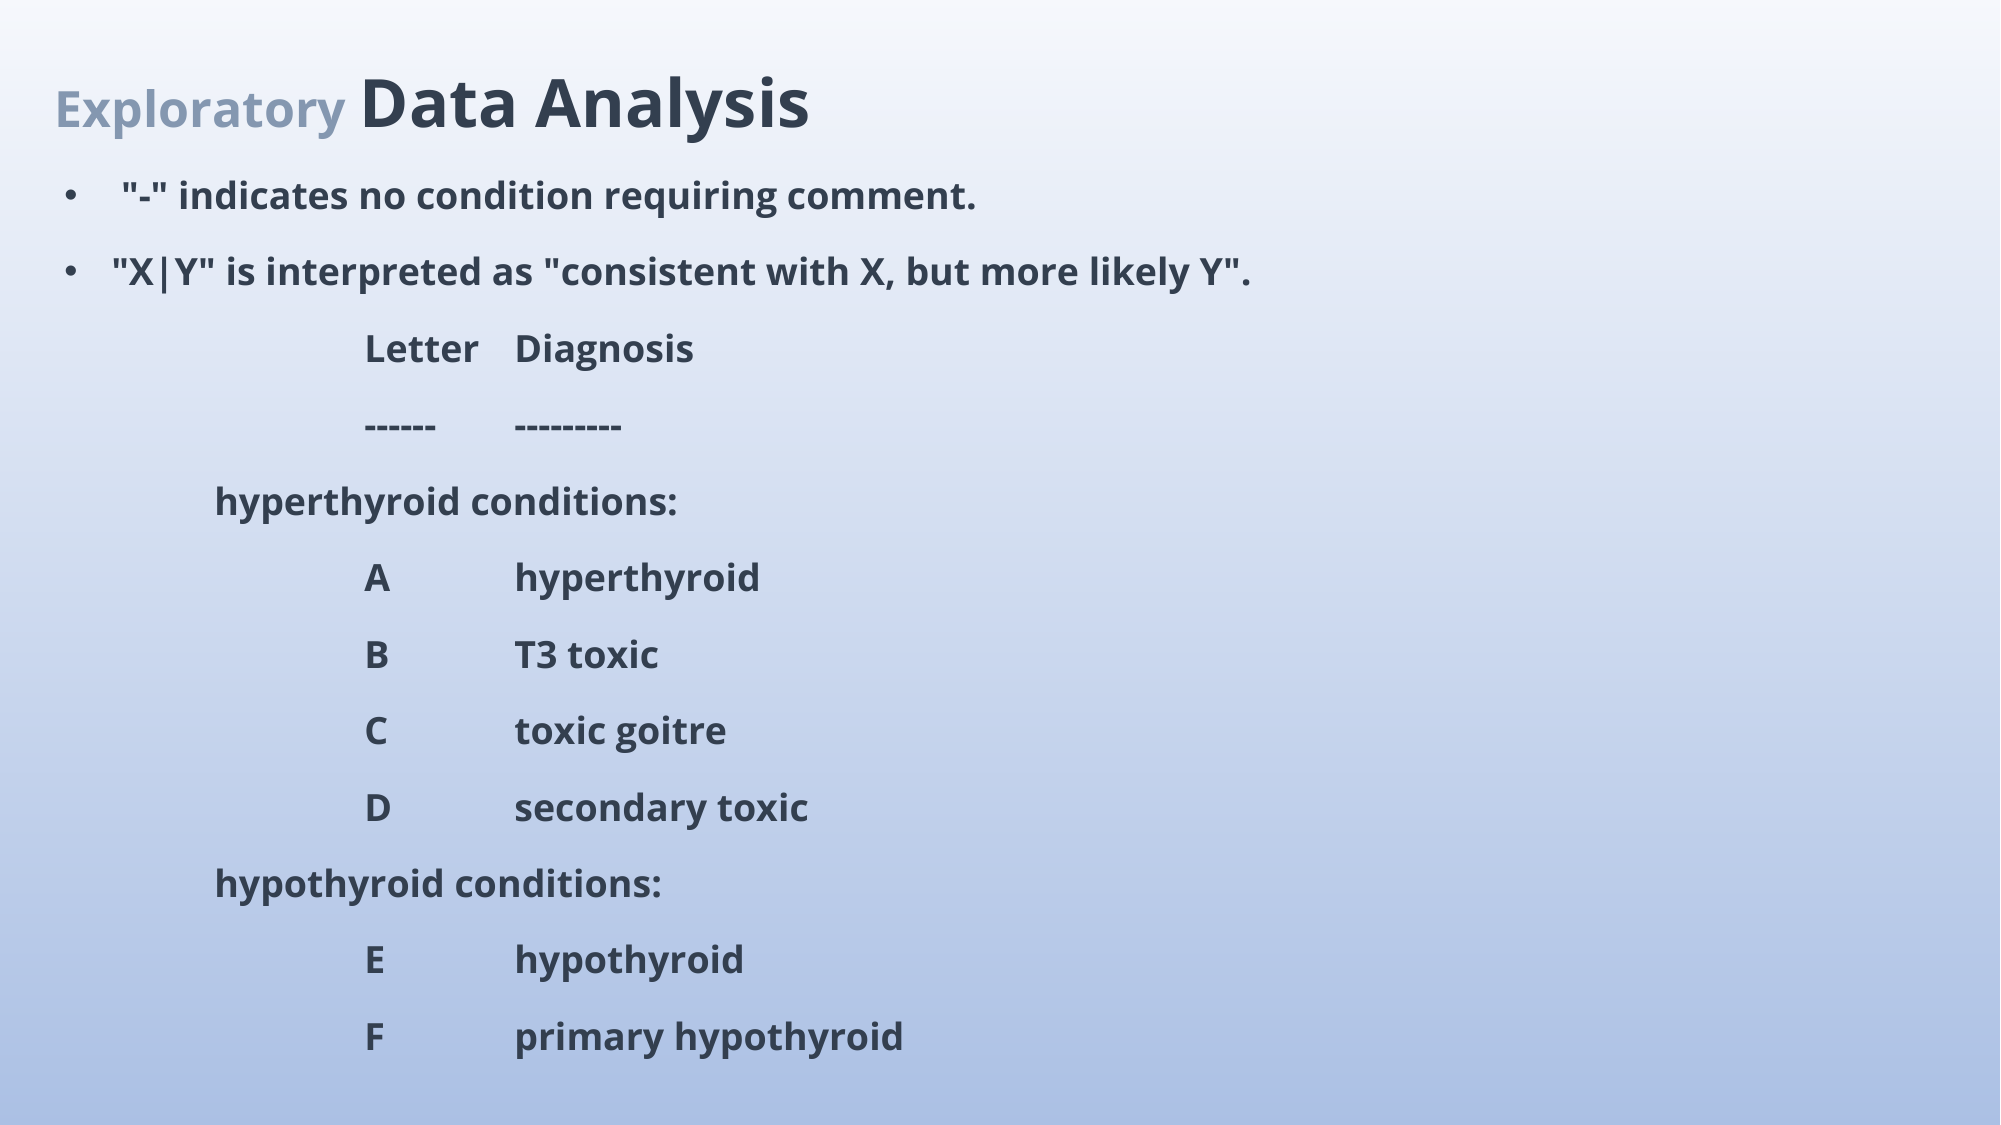

"-" indicates no condition requiring comment.
"X|Y" is interpreted as "consistent with X, but more likely Y".
		Letter	Diagnosis
		------	---------
	hyperthyroid conditions:
		A	hyperthyroid
		B	T3 toxic
		C	toxic goitre
		D	secondary toxic
	hypothyroid conditions:
		E	hypothyroid
		F	primary hypothyroid

Exploratory Data Analysis